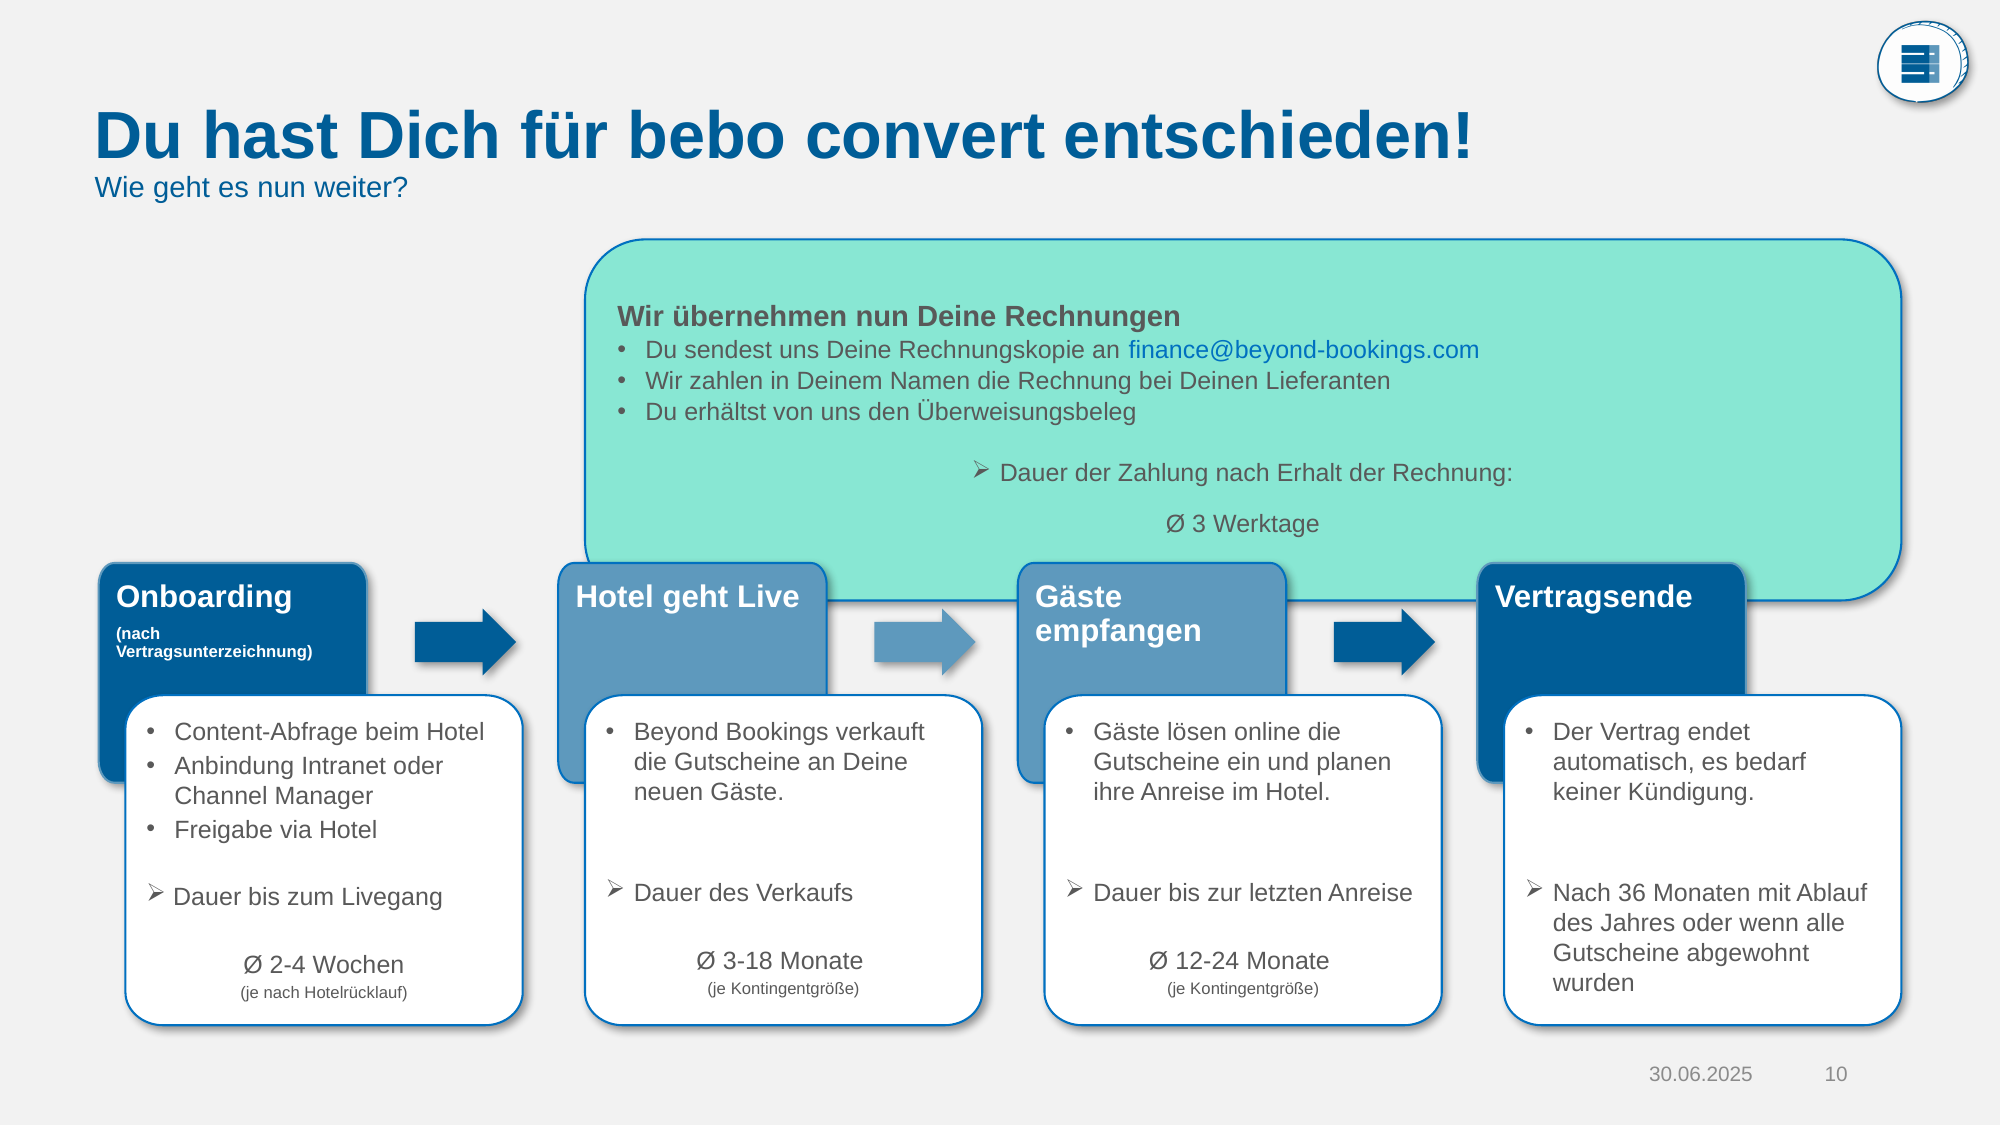

# Du hast Dich für bebo convert entschieden! Wie geht es nun weiter?

Wir übernehmen nun Deine Rechnungen
Du sendest uns Deine Rechnungskopie an finance@beyond-bookings.com
Wir zahlen in Deinem Namen die Rechnung bei Deinen Lieferanten
Du erhältst von uns den Überweisungsbeleg

Dauer der Zahlung nach Erhalt der Rechnung:

Ø 3 Werktage
Onboarding
(nach Vertragsunterzeichnung)

Hotel geht Live
Gäste empfangen
Vertragsende

Beyond Bookings verkauft die Gutscheine an Deine neuen Gäste.

Dauer des Verkaufs

Ø 3-18 Monate
(je Kontingentgröße)

Der Vertrag endet automatisch, es bedarf keiner Kündigung.

Nach 36 Monaten mit Ablauf des Jahres oder wenn alle Gutscheine abgewohnt wurden
Content-Abfrage beim Hotel
Anbindung Intranet oder Channel Manager
Freigabe via Hotel

 Dauer bis zum Livegang

Ø 2-4 Wochen
(je nach Hotelrücklauf)
Gäste lösen online die Gutscheine ein und planen ihre Anreise im Hotel.

Dauer bis zur letzten Anreise

Ø 12-24 Monate
(je Kontingentgröße)

30.06.2025
10